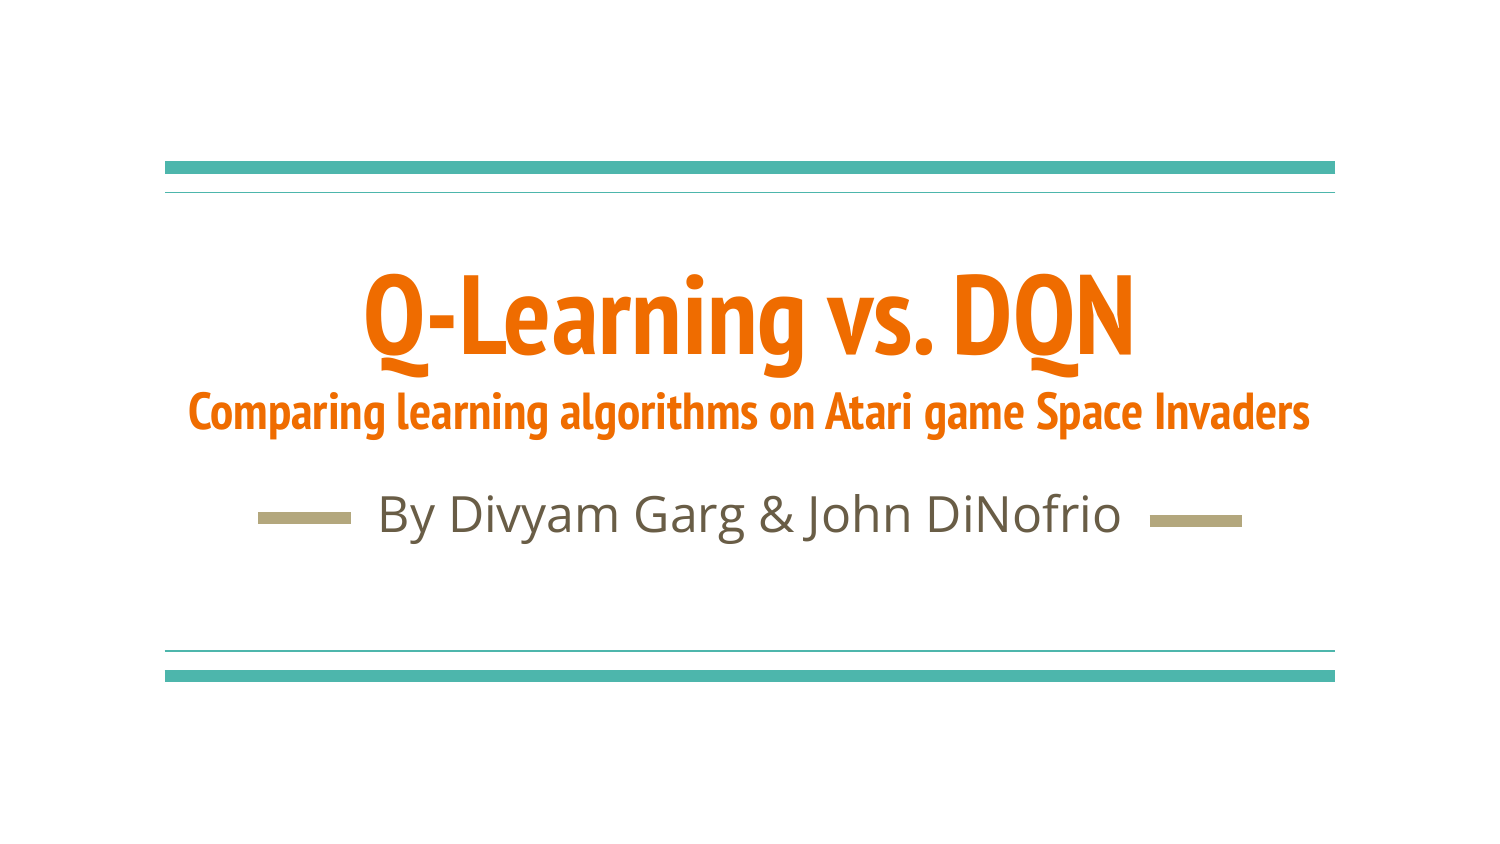

# Q-Learning vs. DQN
Comparing learning algorithms on Atari game Space Invaders
By Divyam Garg & John DiNofrio